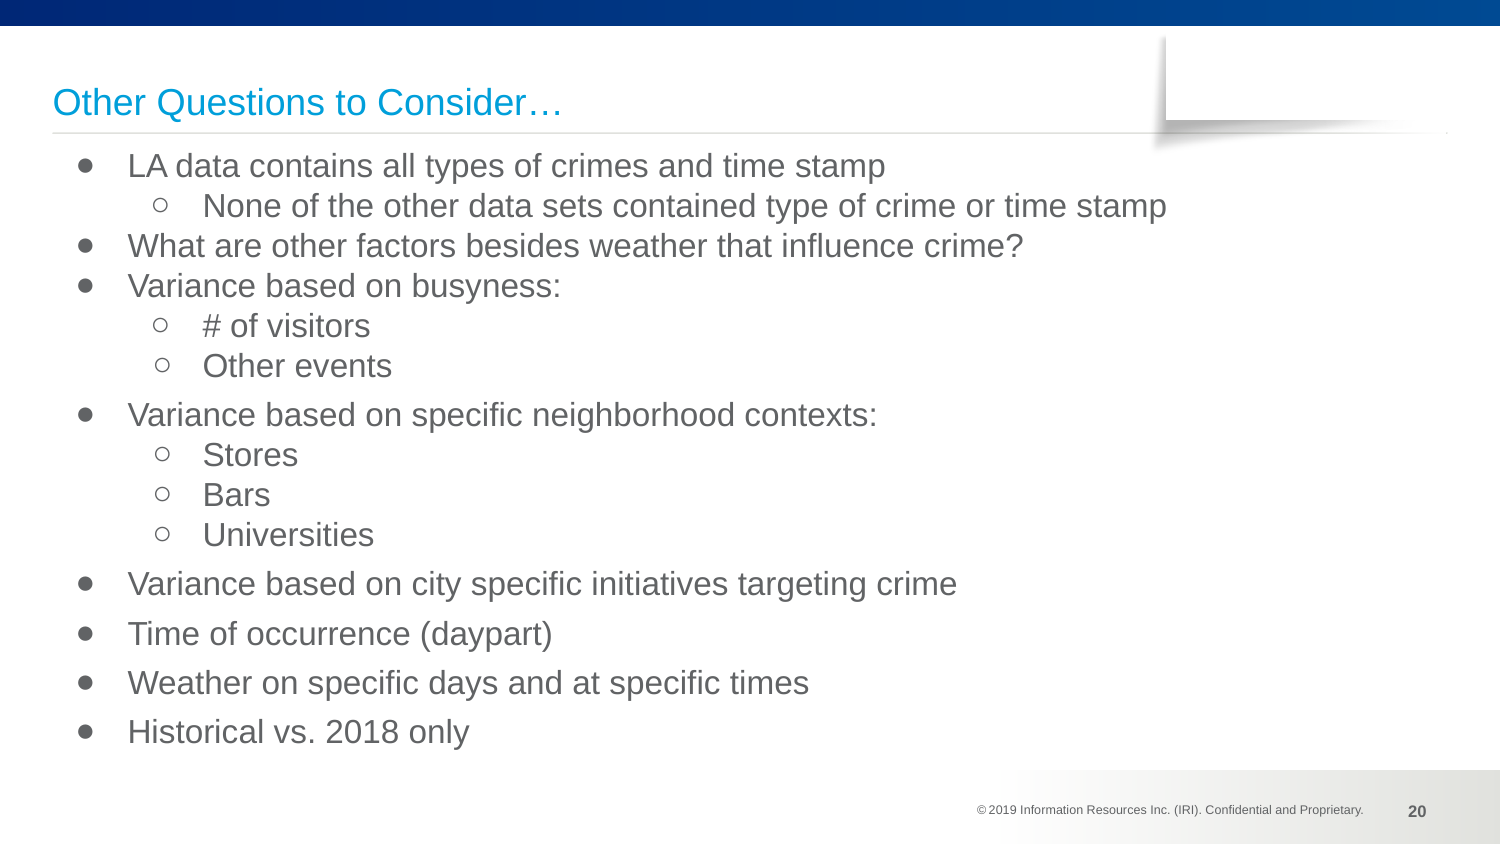

# Other Questions to Consider…
LA data contains all types of crimes and time stamp
None of the other data sets contained type of crime or time stamp
What are other factors besides weather that influence crime?
Variance based on busyness:
# of visitors
Other events
Variance based on specific neighborhood contexts:
Stores
Bars
Universities
Variance based on city specific initiatives targeting crime
Time of occurrence (daypart)
Weather on specific days and at specific times
Historical vs. 2018 only